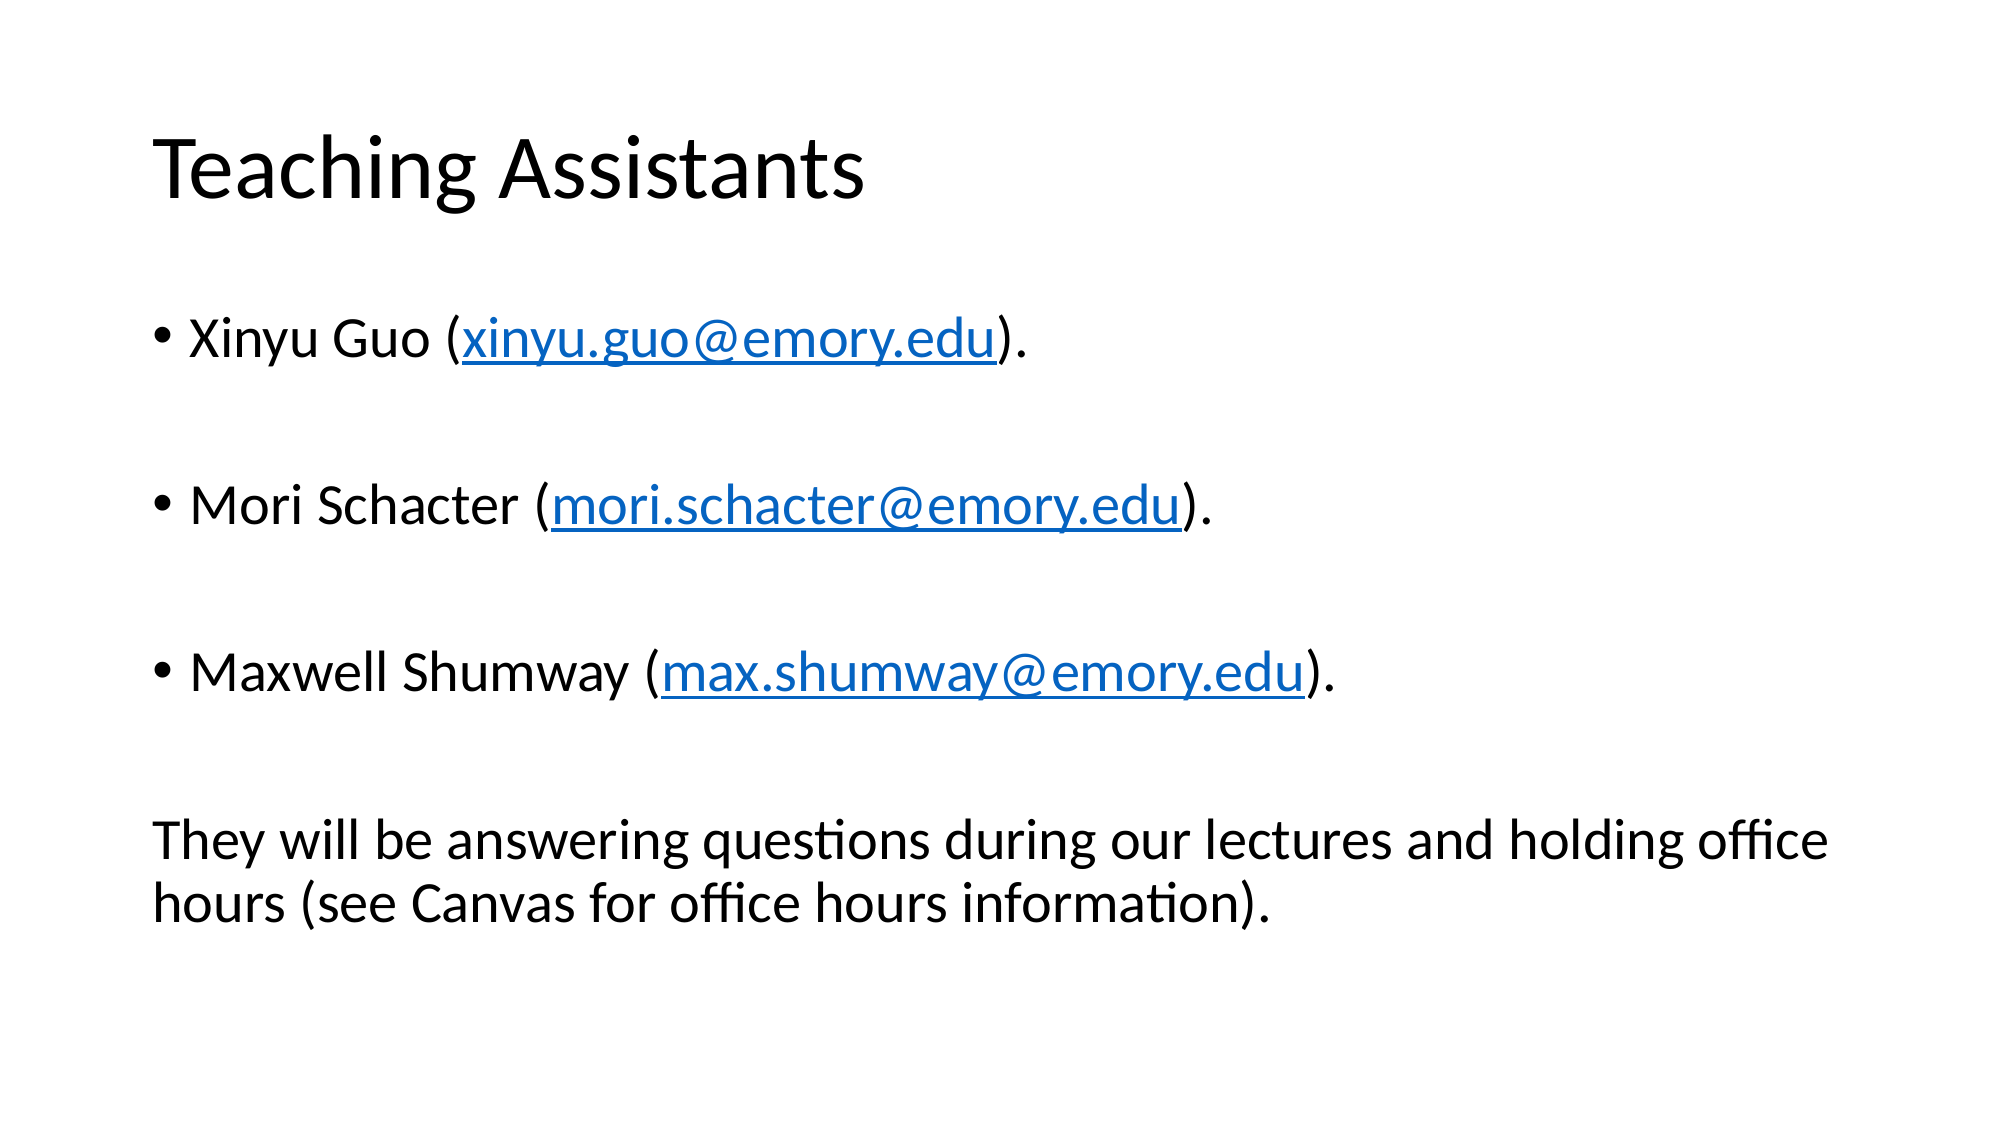

# Teaching Assistants
Xinyu Guo (xinyu.guo@emory.edu).

Mori Schacter (mori.schacter@emory.edu).

Maxwell Shumway (max.shumway@emory.edu).

They will be answering questions during our lectures and holding office hours (see Canvas for office hours information).